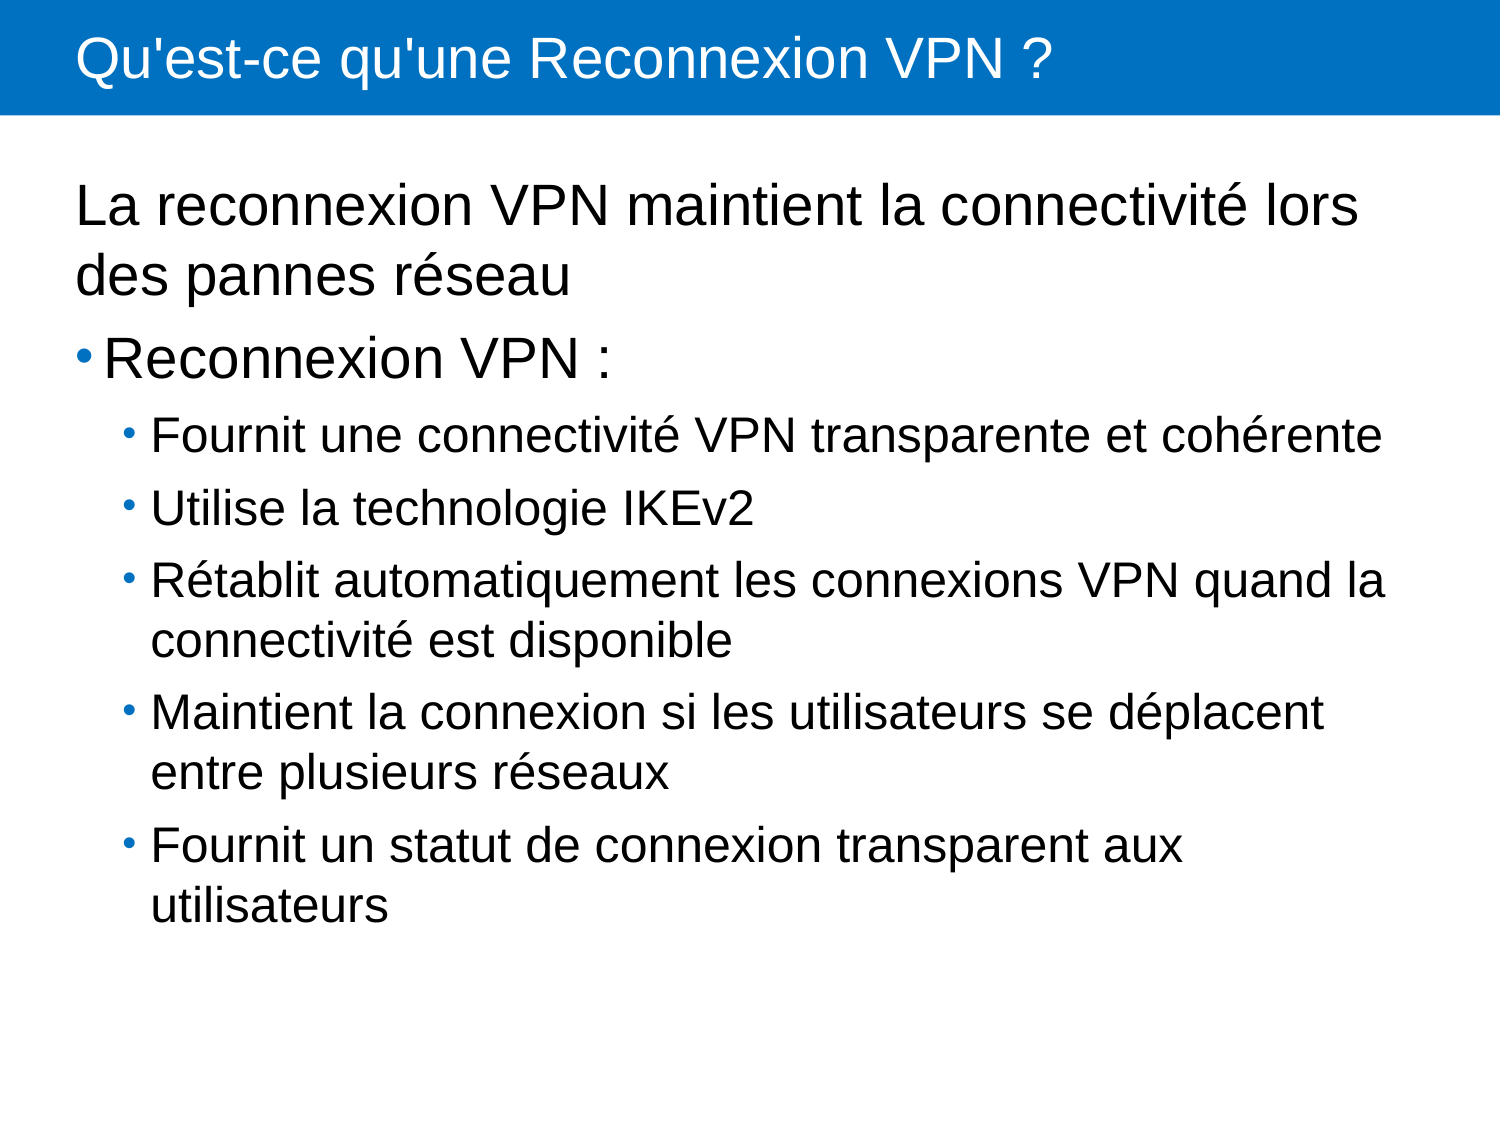

# Qu'est-ce qu'une Reconnexion VPN ?
La reconnexion VPN maintient la connectivité lors des pannes réseau
Reconnexion VPN :
Fournit une connectivité VPN transparente et cohérente
Utilise la technologie IKEv2
Rétablit automatiquement les connexions VPN quand la connectivité est disponible
Maintient la connexion si les utilisateurs se déplacent entre plusieurs réseaux
Fournit un statut de connexion transparent aux utilisateurs